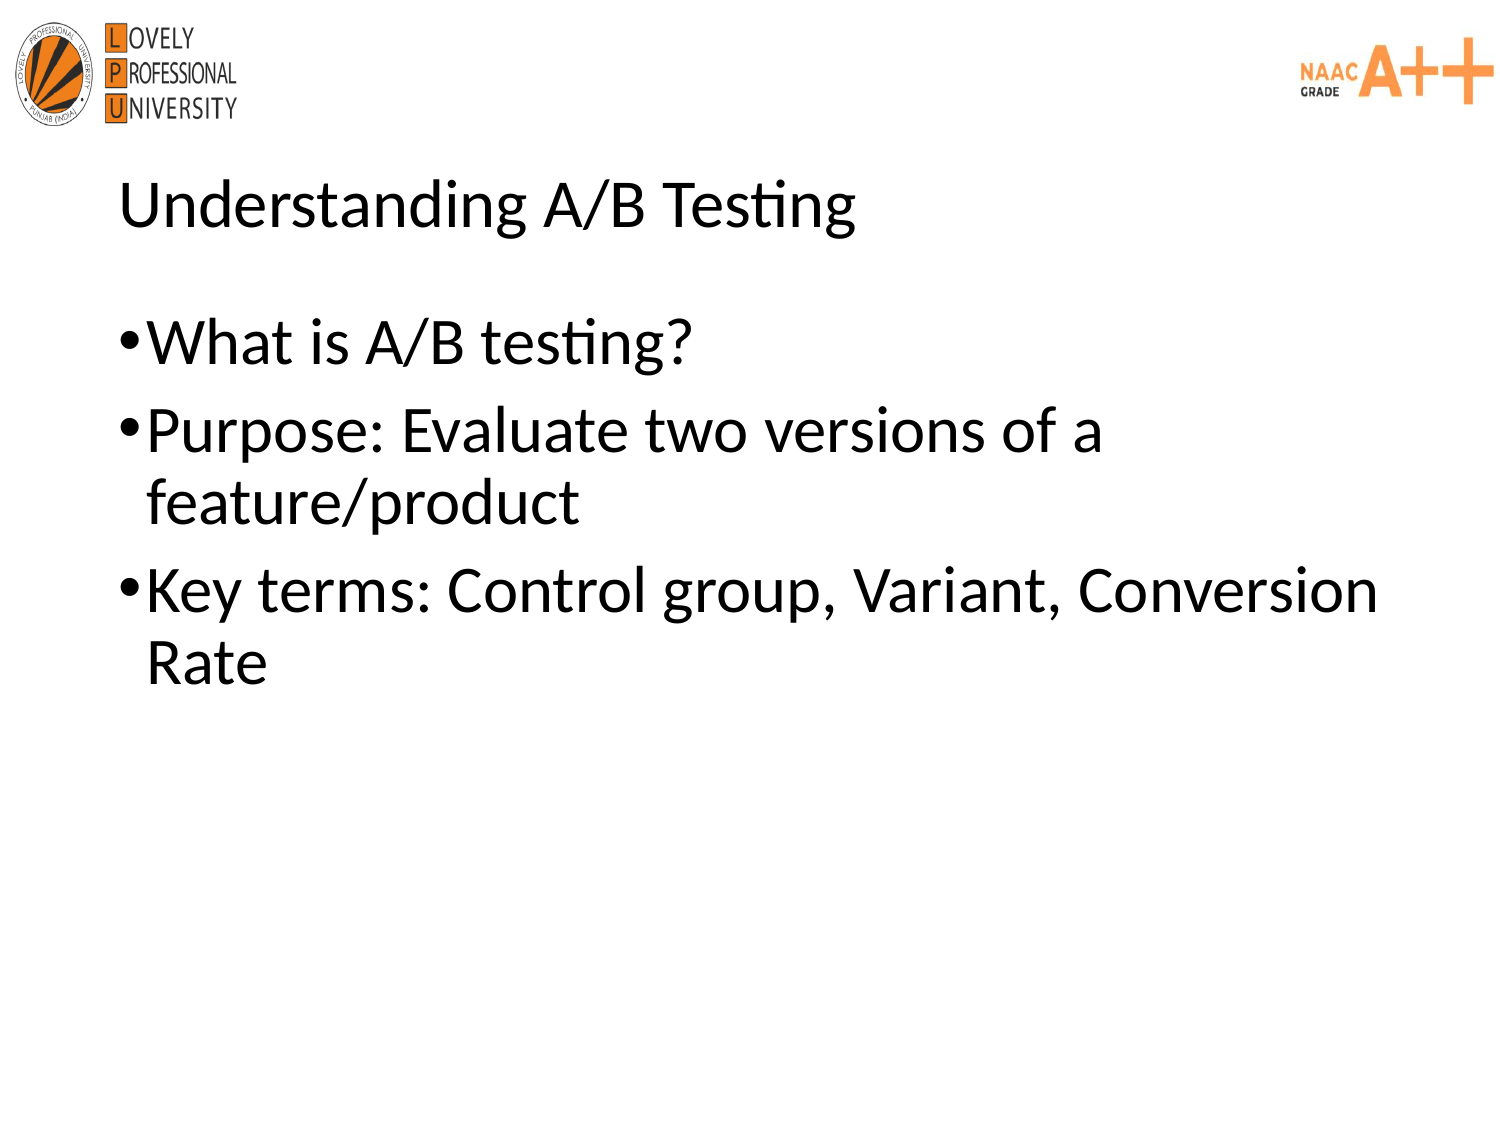

# Understanding A/B Testing
What is A/B testing?
Purpose: Evaluate two versions of a feature/product
Key terms: Control group, Variant, Conversion Rate